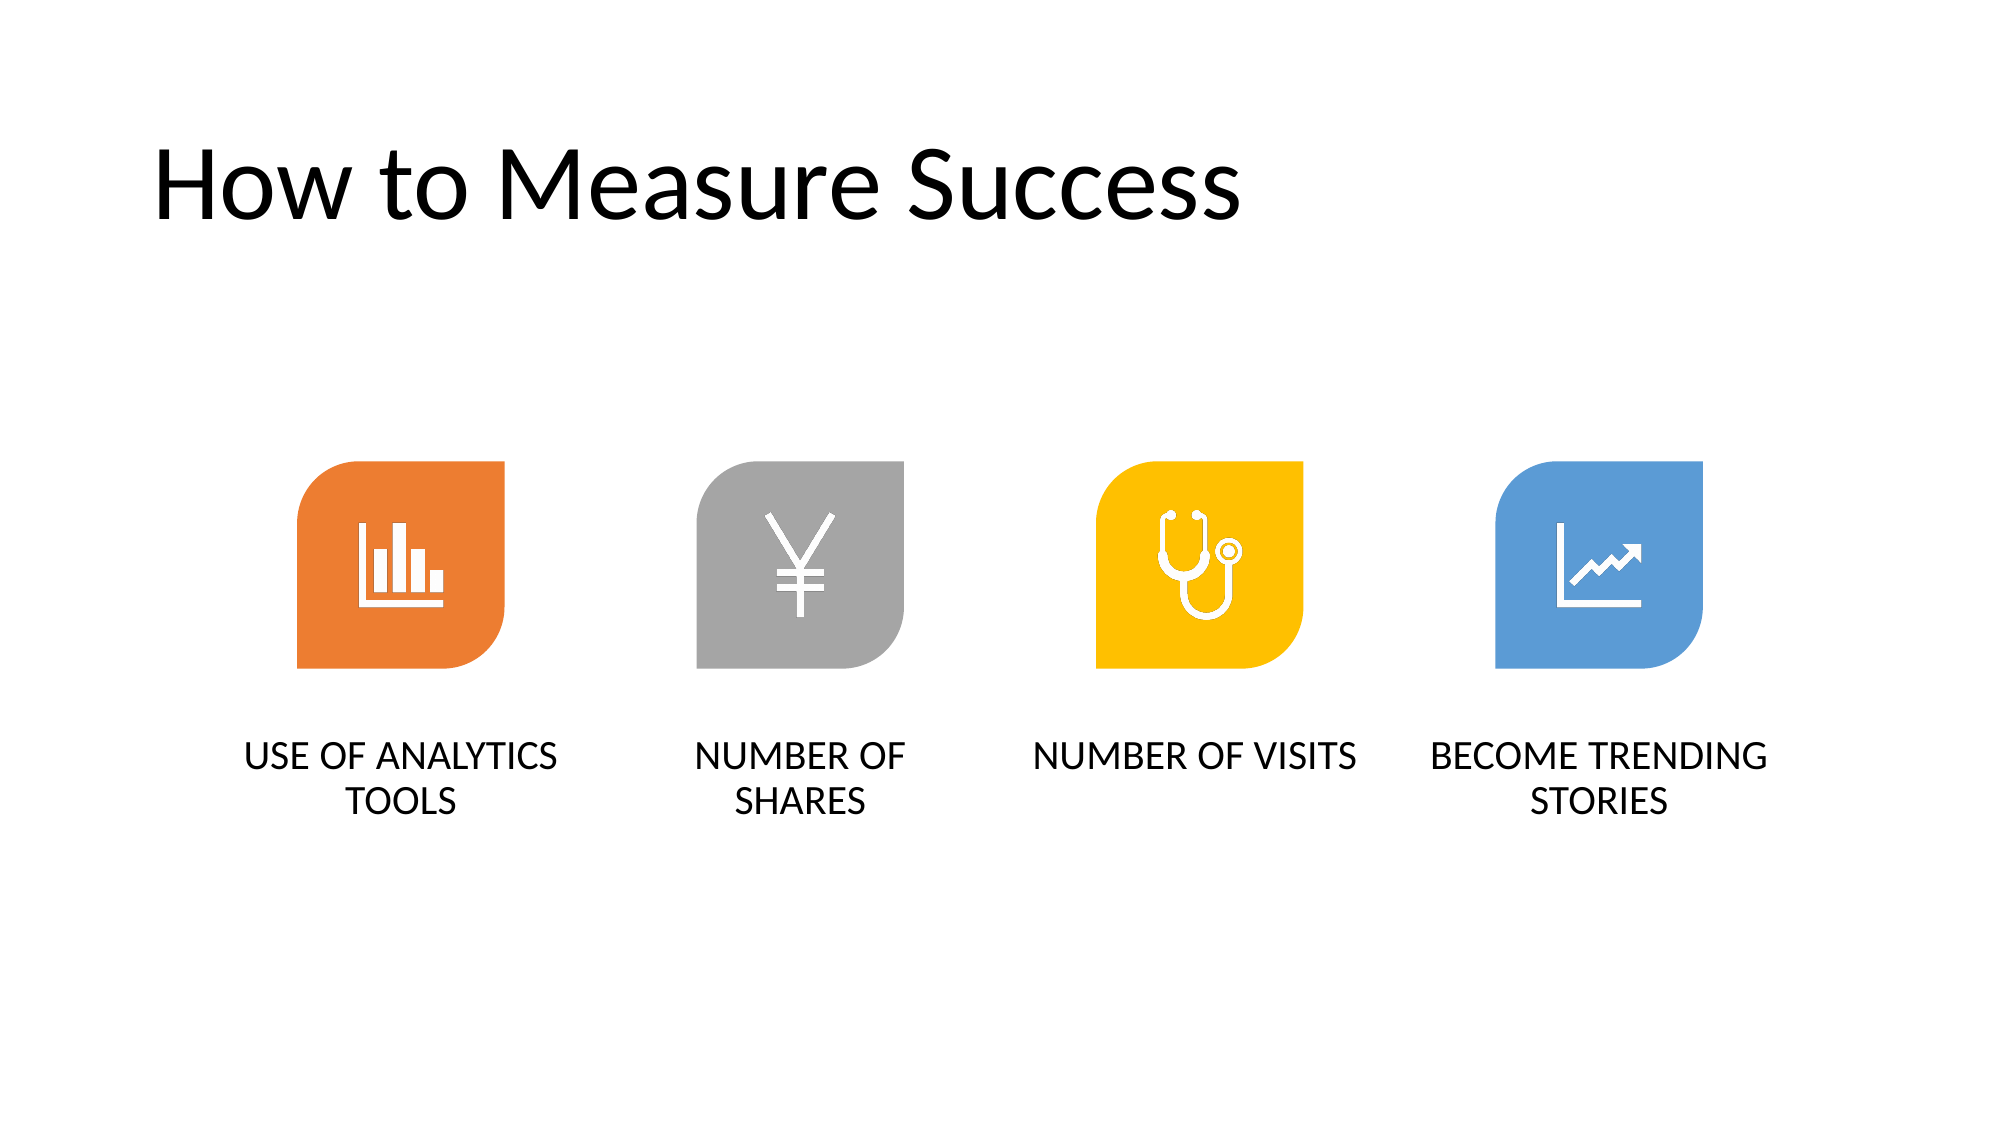

# How to Measure Success
Use of Analytics tools
Number of Shares
Number of Visits
Become trending stories